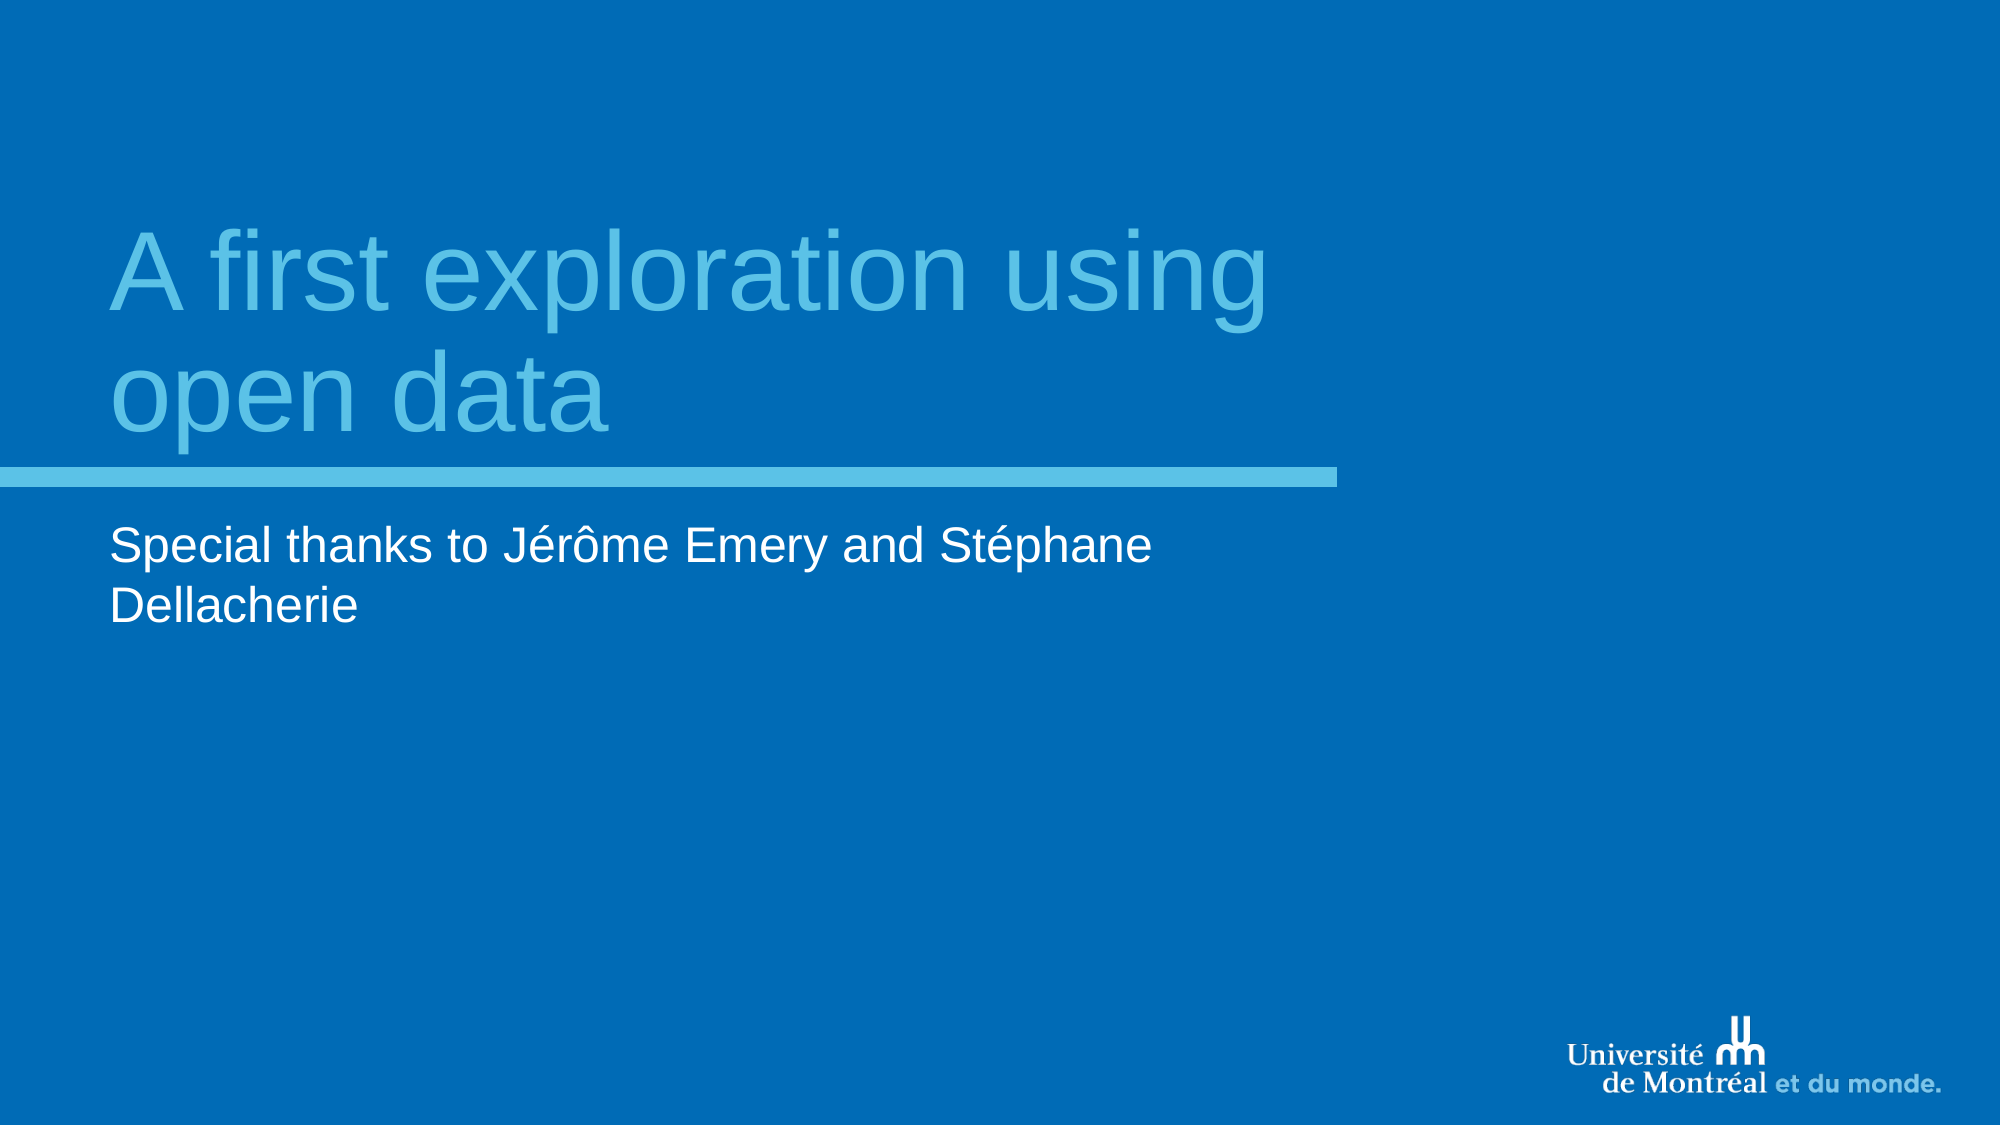

# A first exploration using open data
Special thanks to Jérôme Emery and Stéphane Dellacherie